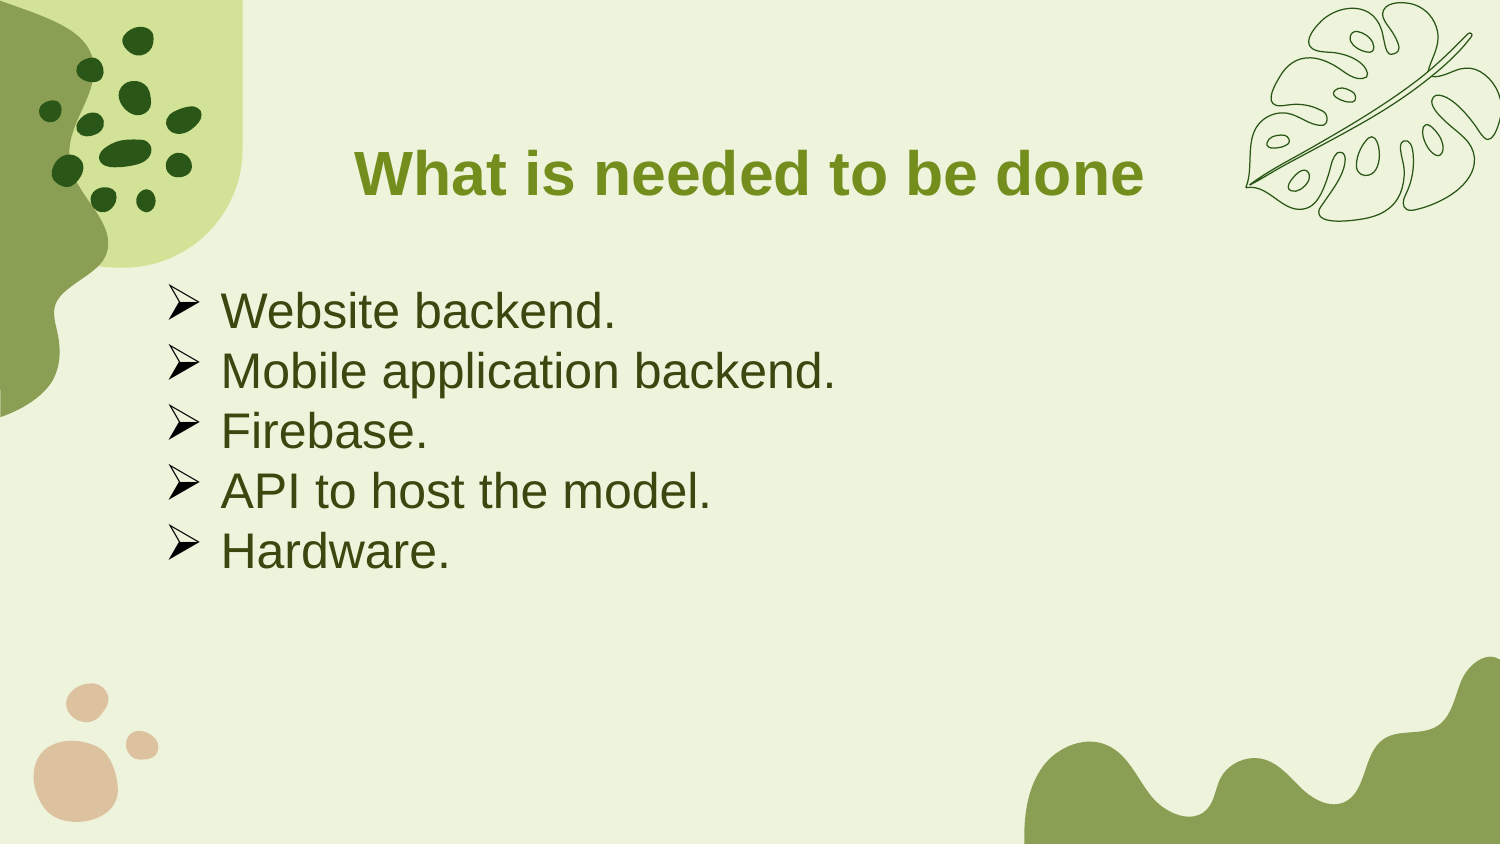

What is needed to be done
Website backend.
Mobile application backend.
Firebase.
API to host the model.
Hardware.